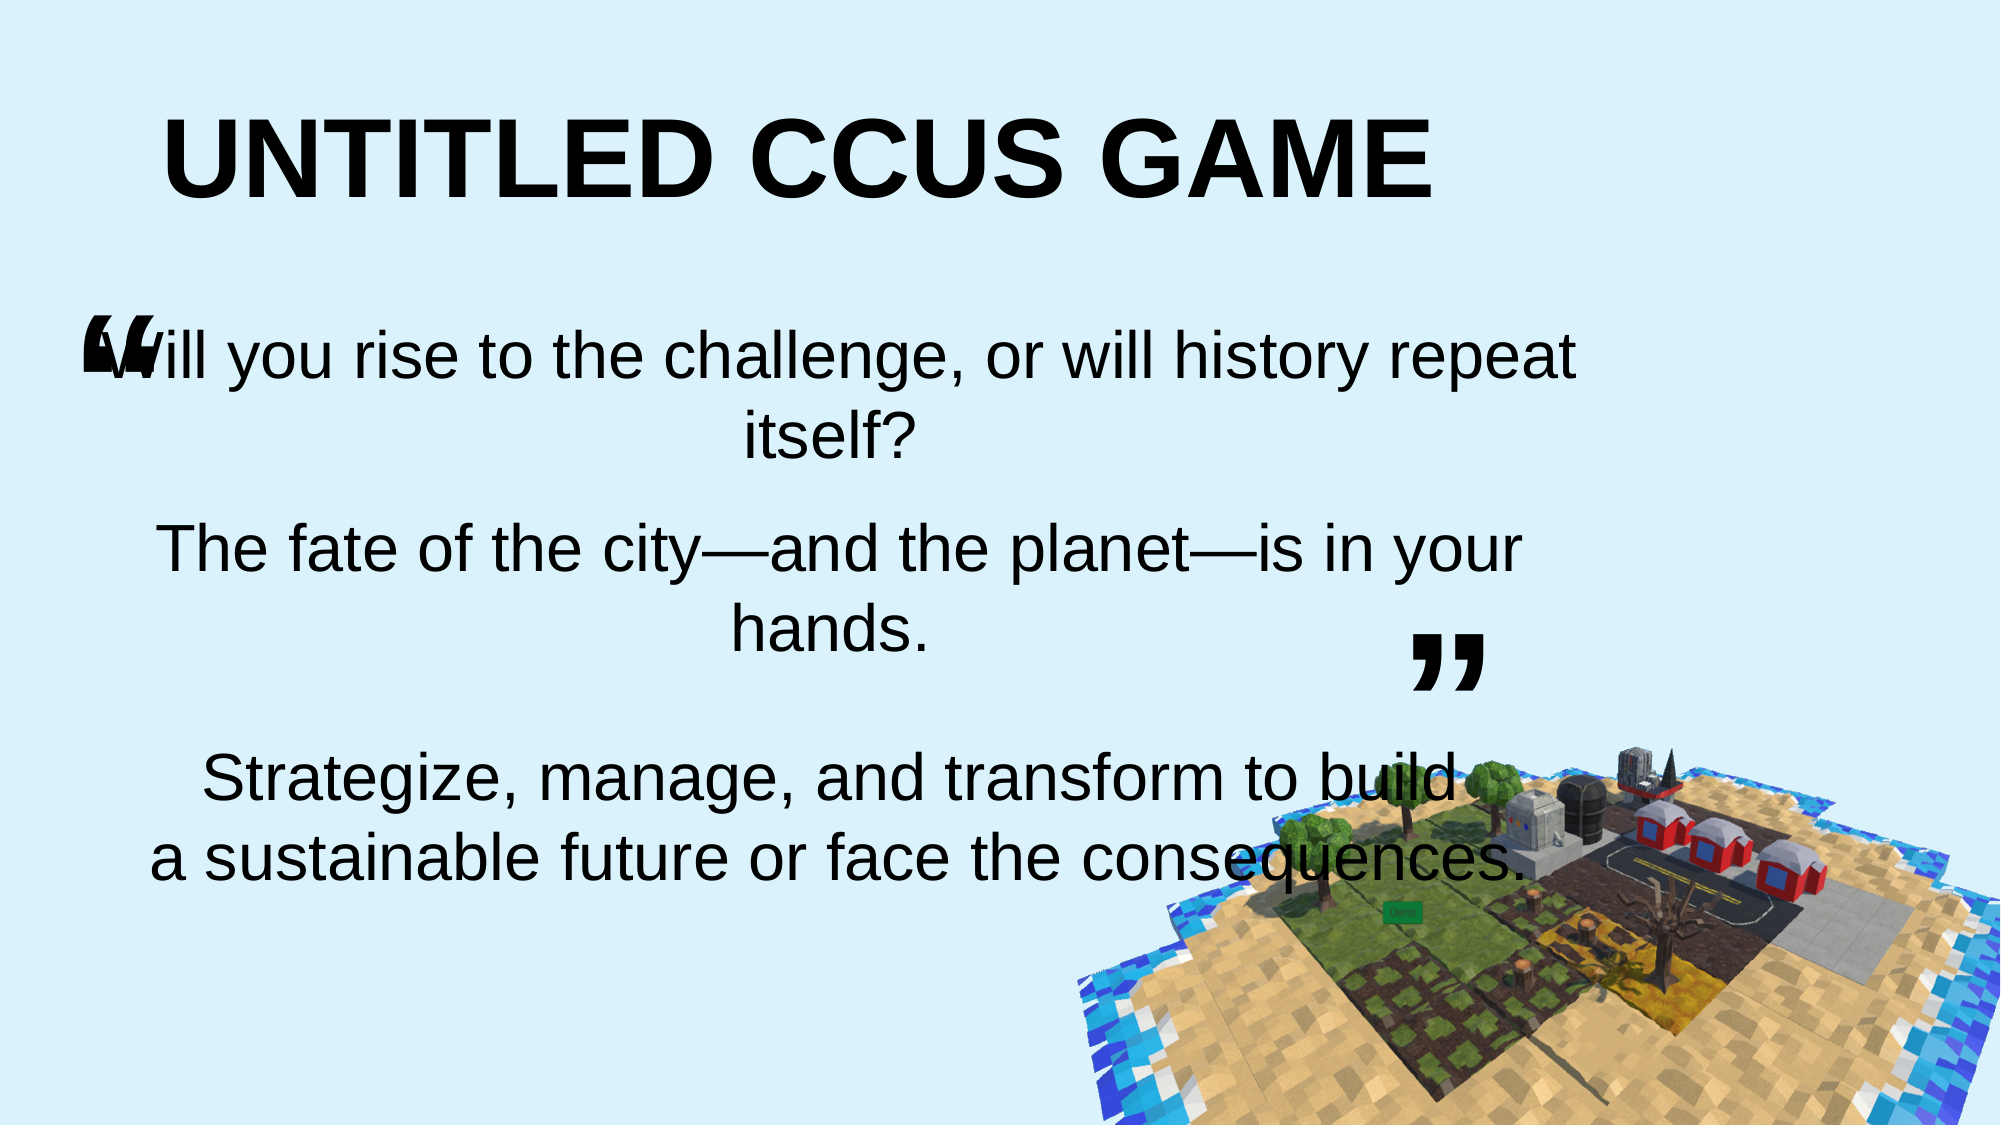

# Untitled CCUS Game
Will you rise to the challenge, or will history repeat itself?
The fate of the city—and the planet—is in your hands.

Strategize, manage, and transform to build
a sustainable future or face the consequences.
“
“